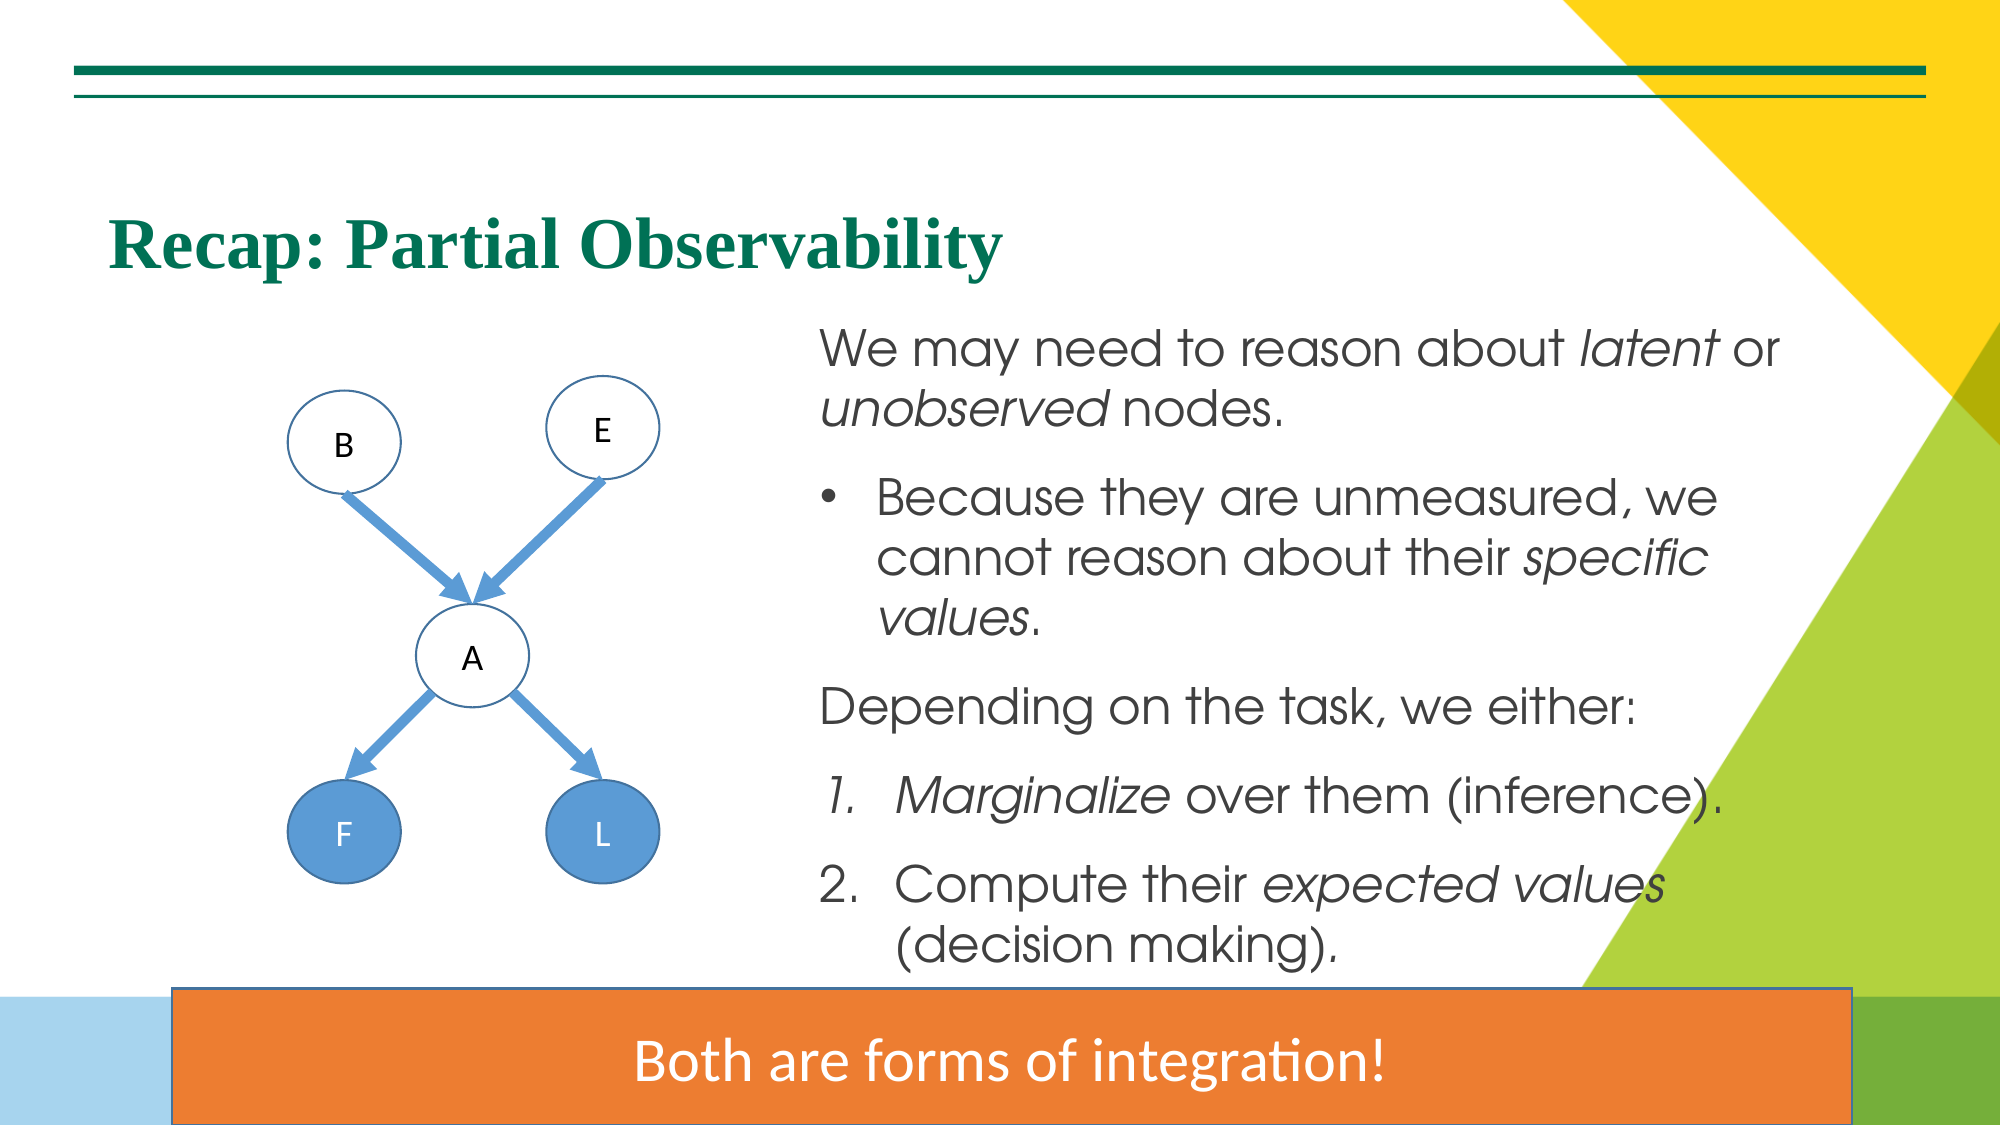

# Recap: Partial Observability
We may need to reason about latent or unobserved nodes.
Because they are unmeasured, we cannot reason about their specific values.
Depending on the task, we either:
Marginalize over them (inference).
Compute their expected values (decision making).

E
B
A
L
F
Both are forms of integration!